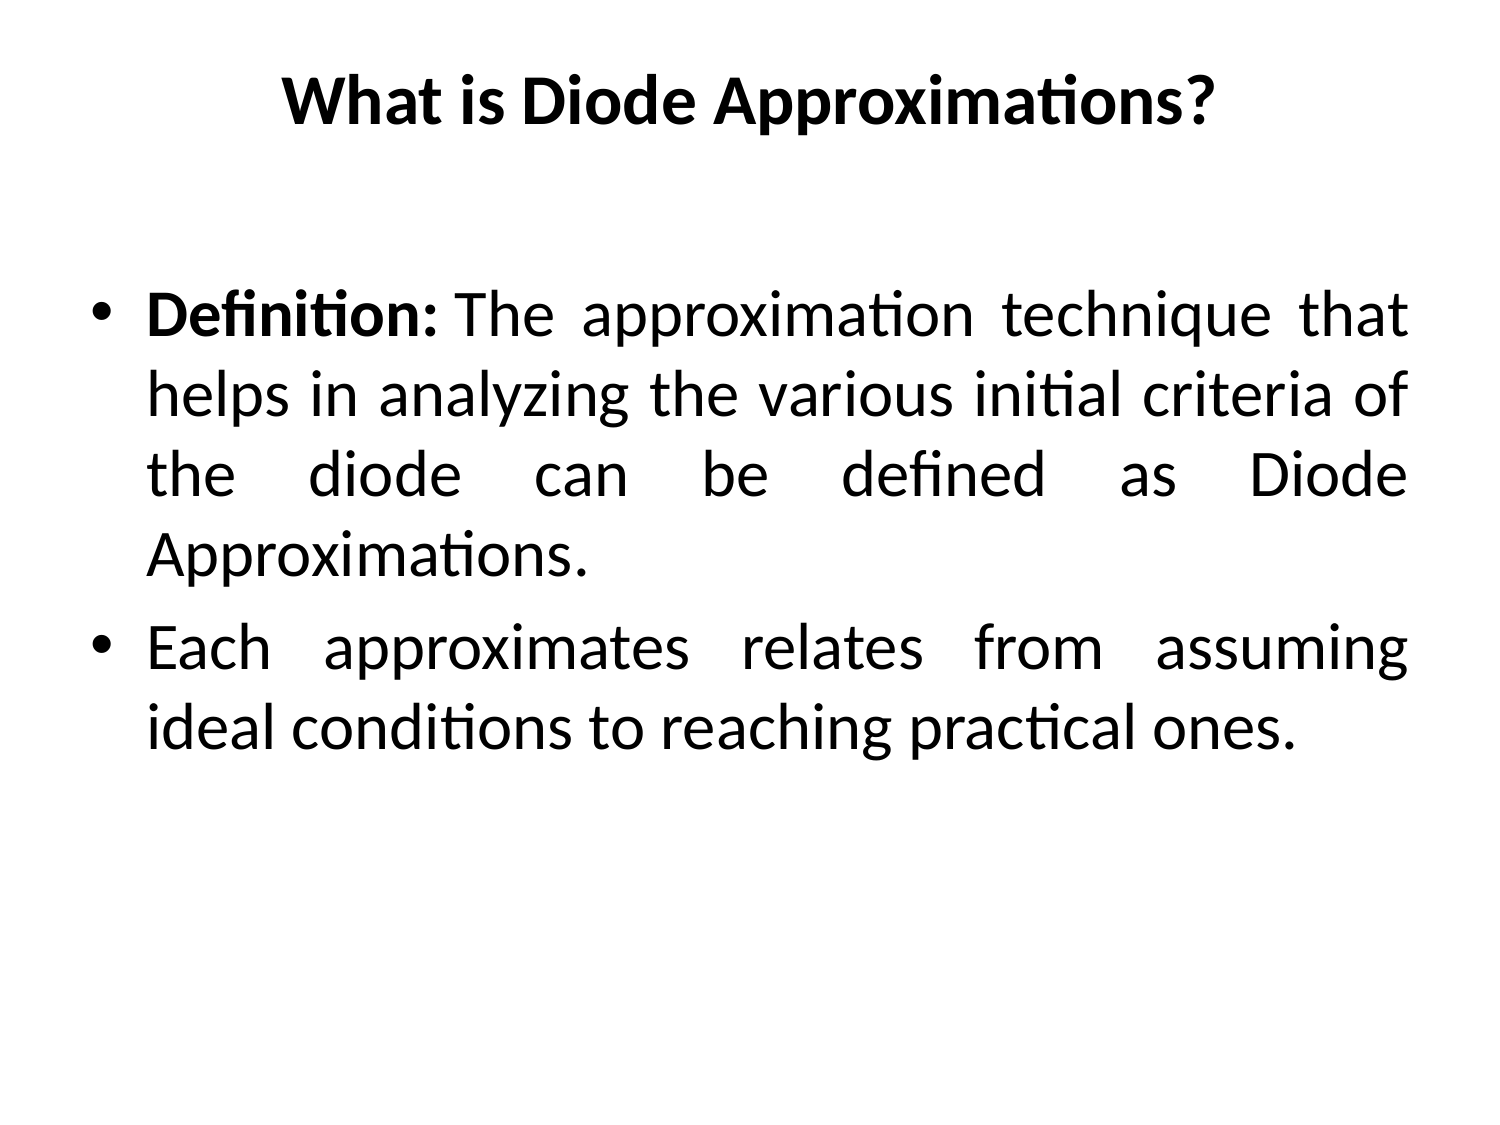

# What is Diode Approximations?
Definition: The approximation technique that helps in analyzing the various initial criteria of the diode can be defined as Diode Approximations.
Each approximates relates from assuming ideal conditions to reaching practical ones.